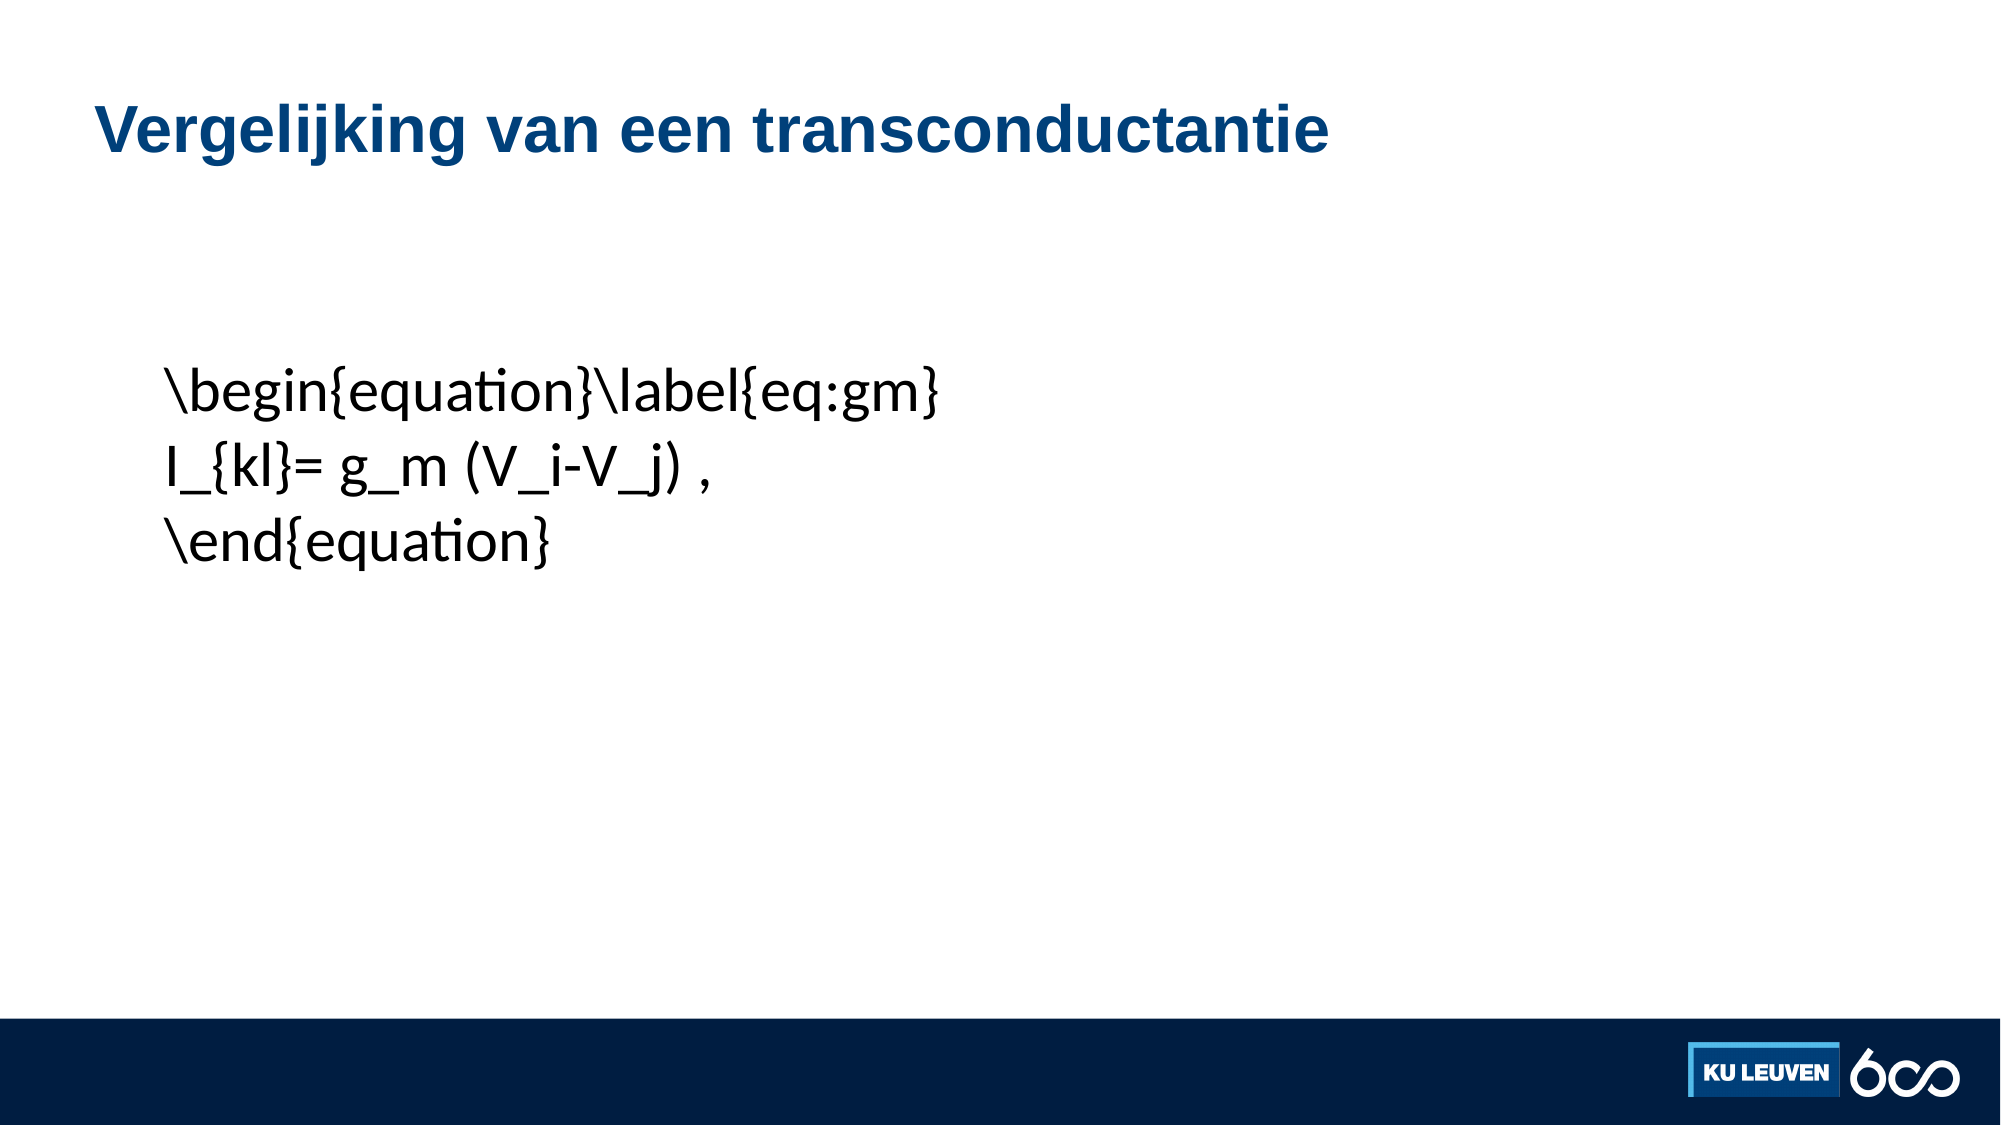

# Vergelijking van een transconductantie
\begin{equation}\label{eq:gm}
I_{kl}= g_m (V_i-V_j) ,
\end{equation}